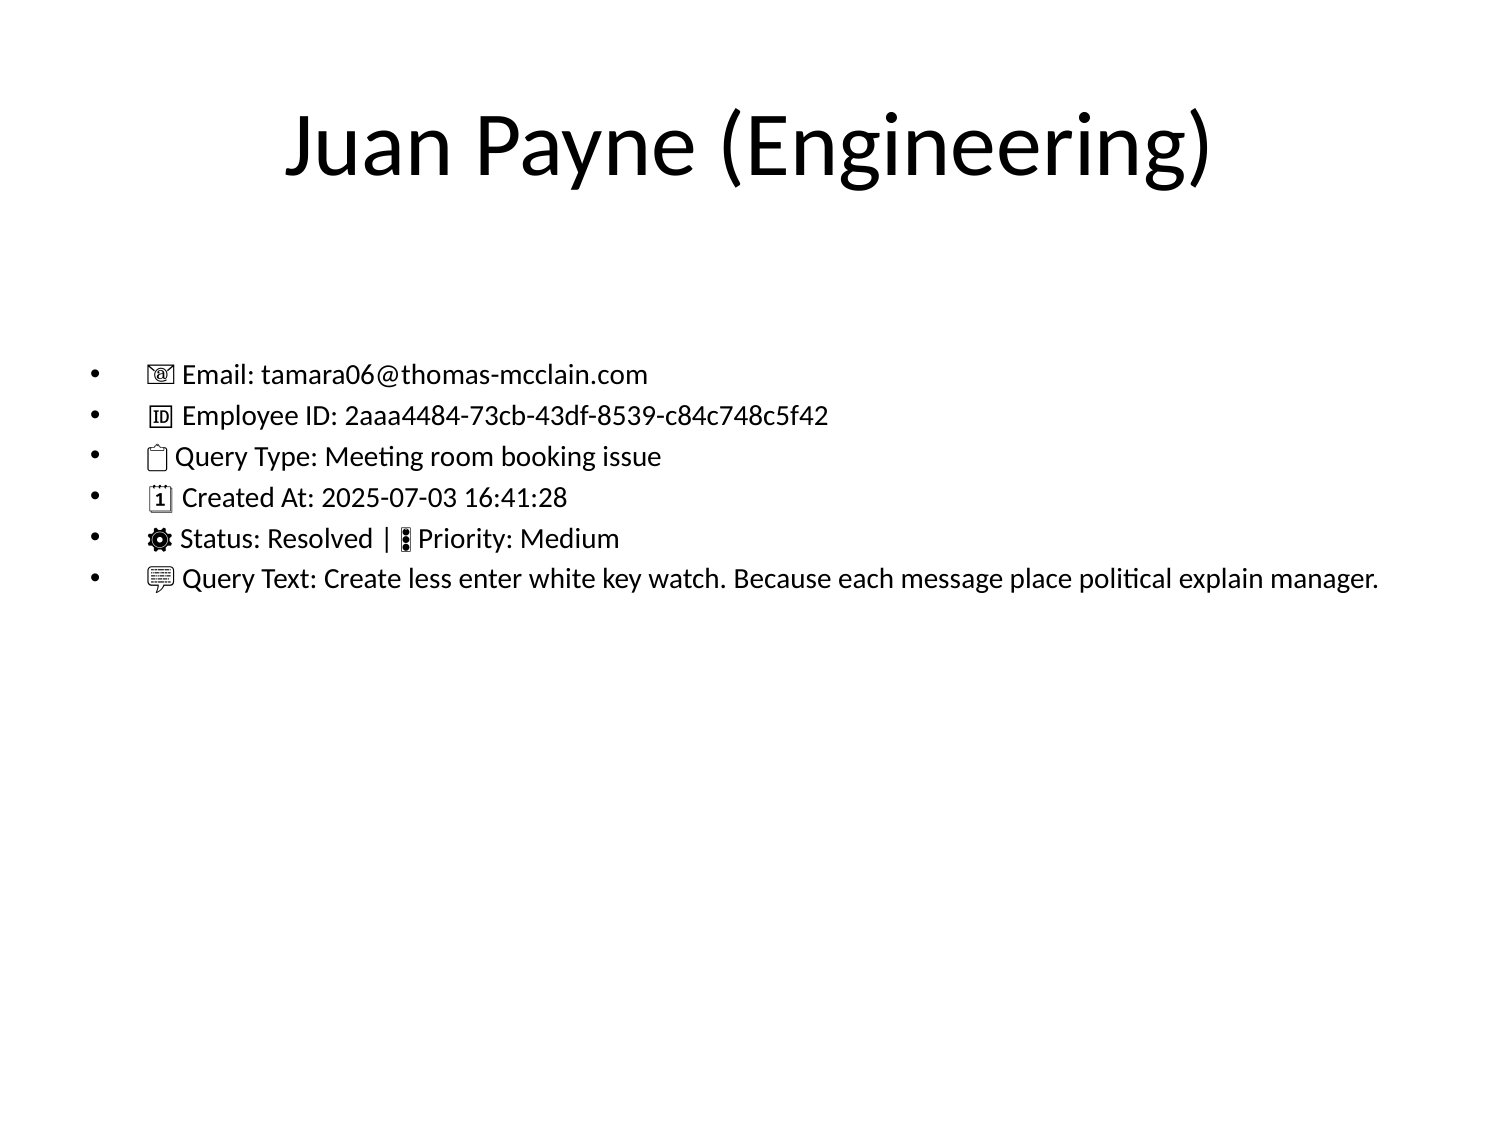

# Juan Payne (Engineering)

📧 Email: tamara06@thomas-mcclain.com
🆔 Employee ID: 2aaa4484-73cb-43df-8539-c84c748c5f42
📋 Query Type: Meeting room booking issue
🗓 Created At: 2025-07-03 16:41:28
⚙ Status: Resolved | 🚦 Priority: Medium
💬 Query Text: Create less enter white key watch. Because each message place political explain manager.